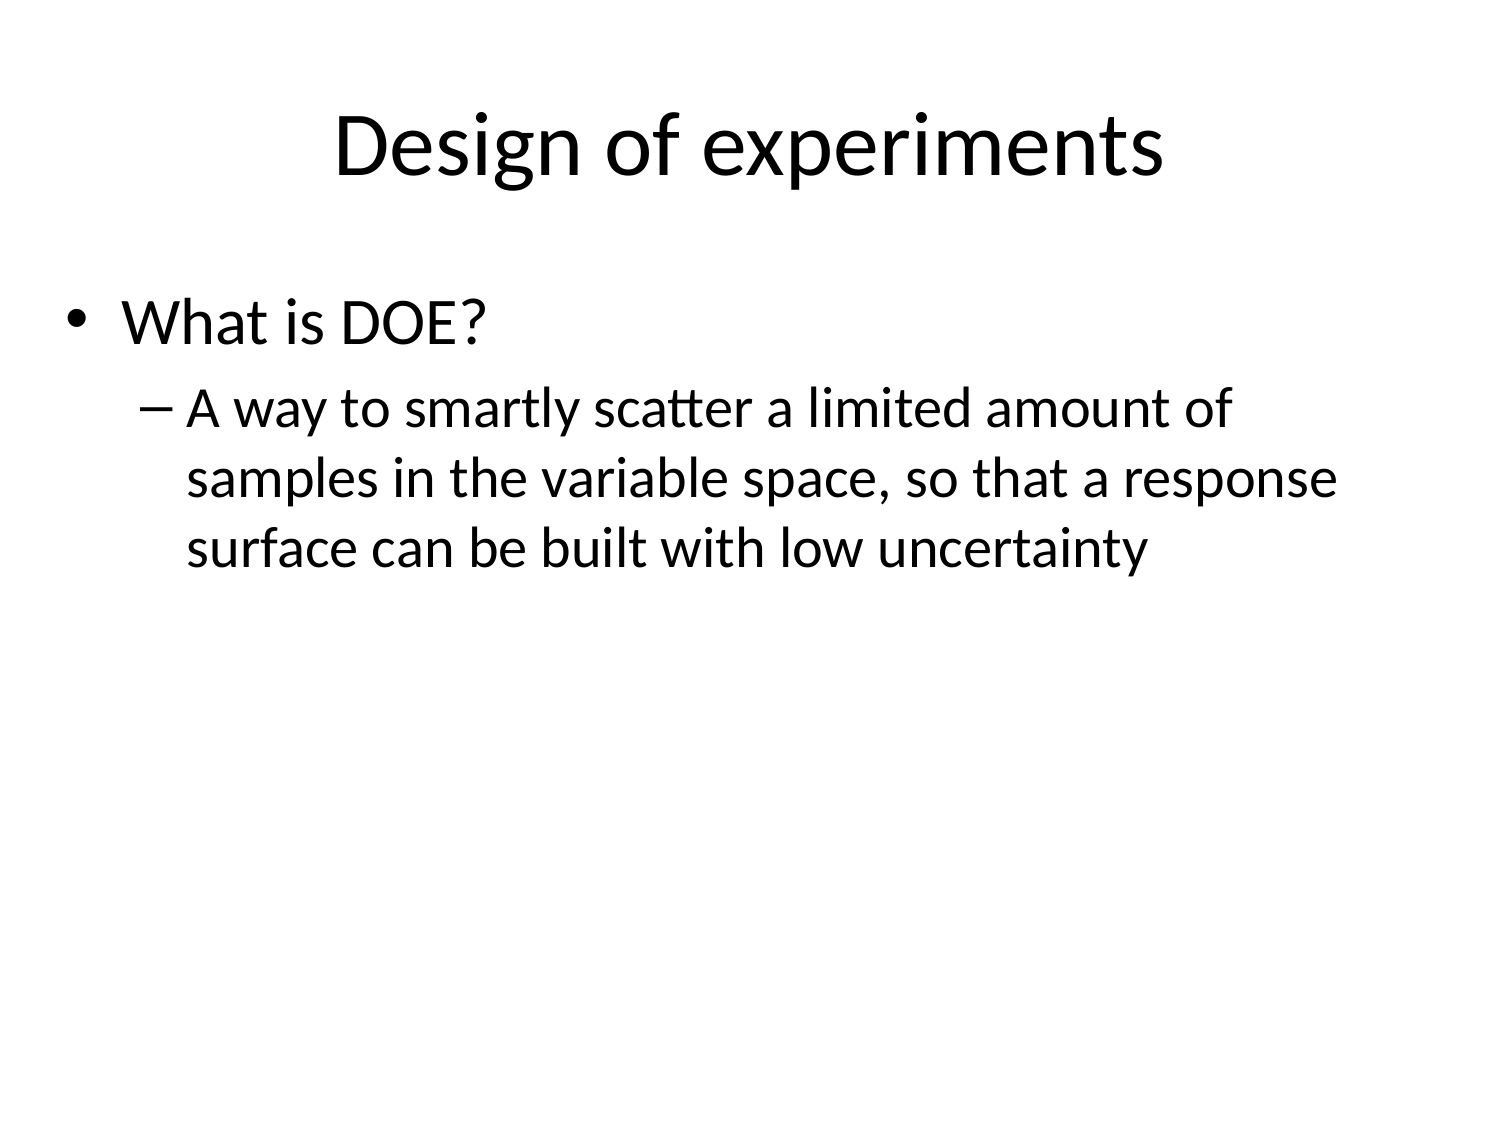

# Design of experiments
What is DOE?
A way to smartly scatter a limited amount of samples in the variable space, so that a response surface can be built with low uncertainty